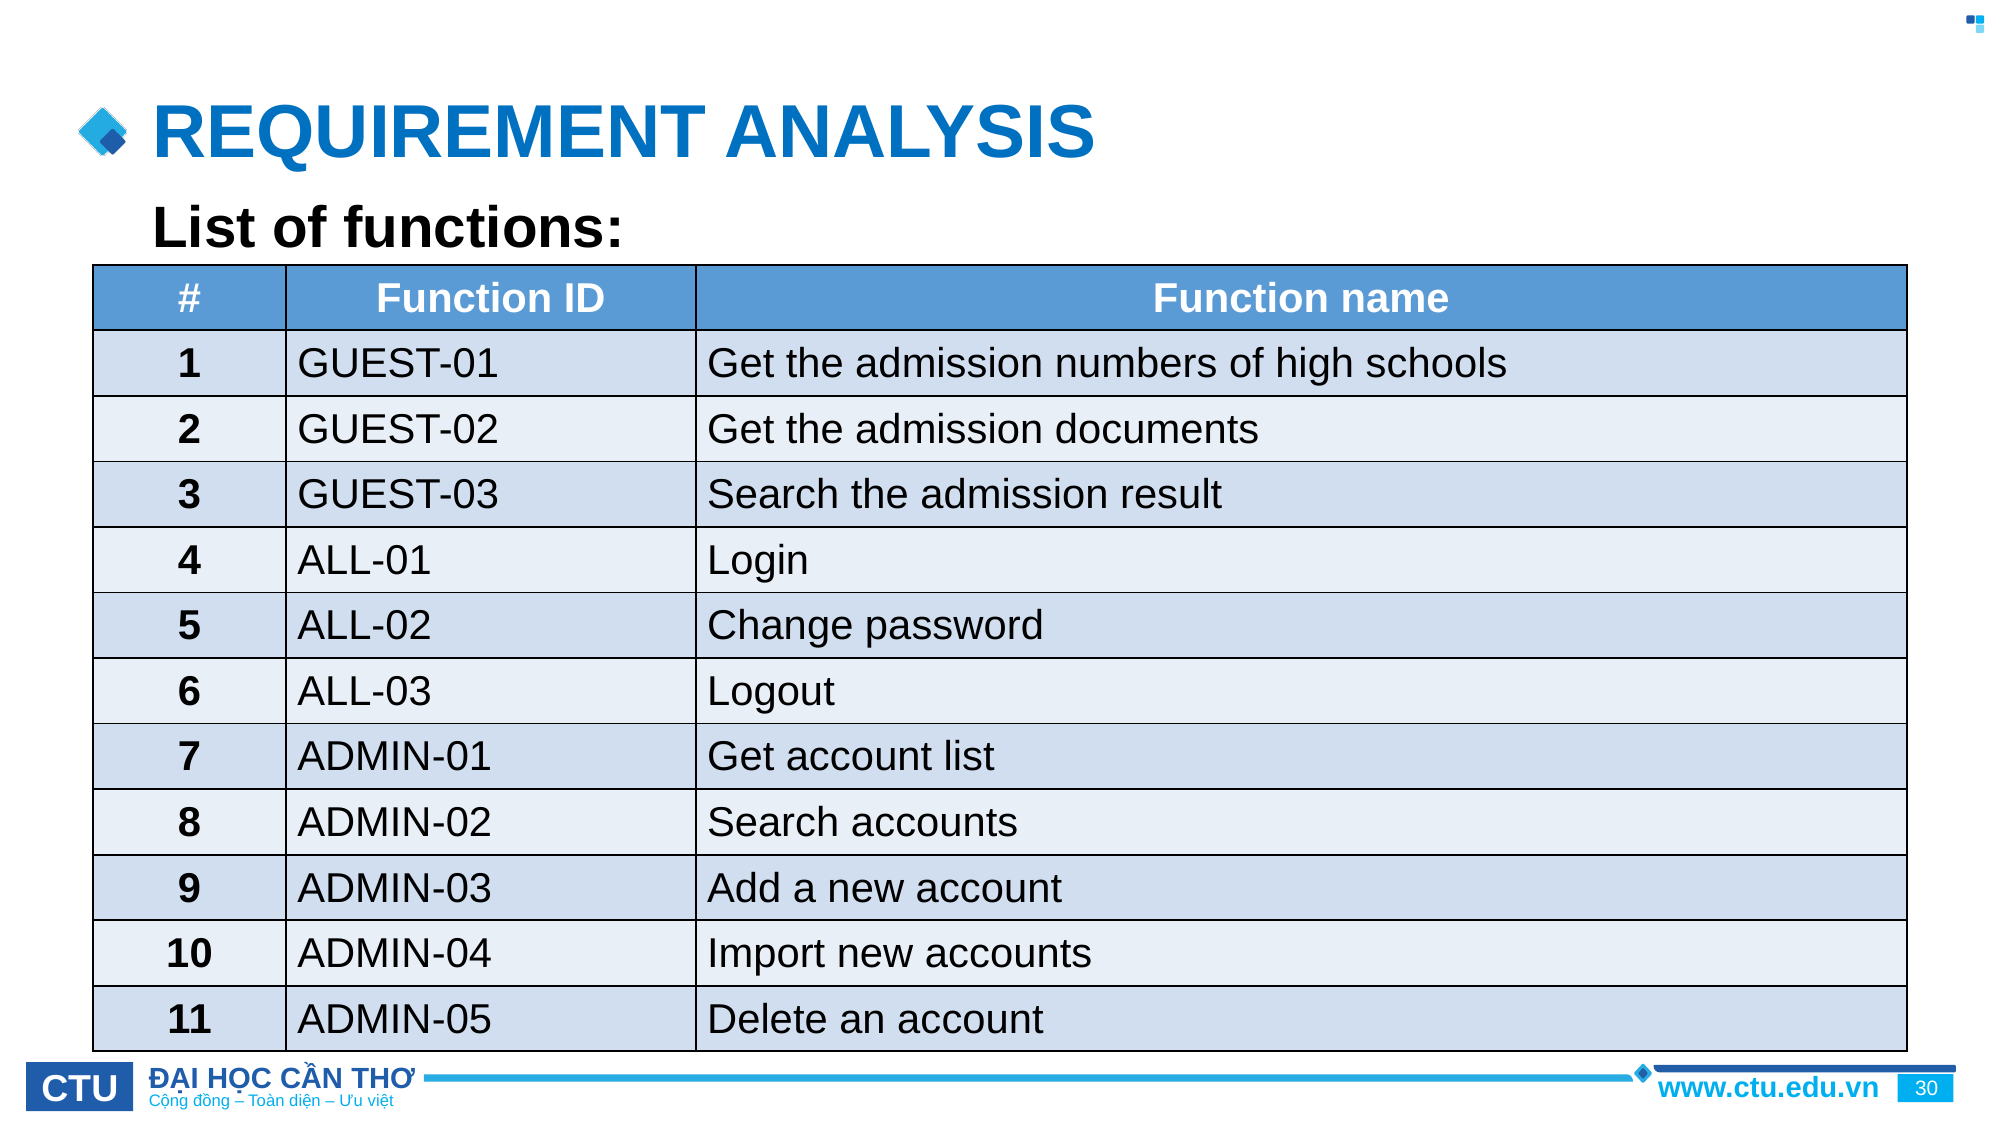

# REQUIREMENT ANALYSIS
List of functions:
| # | Function ID | Function name |
| --- | --- | --- |
| 1 | GUEST-01 | Get the admission numbers of high schools |
| 2 | GUEST-02 | Get the admission documents |
| 3 | GUEST-03 | Search the admission result |
| 4 | ALL-01 | Login |
| 5 | ALL-02 | Change password |
| 6 | ALL-03 | Logout |
| 7 | ADMIN-01 | Get account list |
| 8 | ADMIN-02 | Search accounts |
| 9 | ADMIN-03 | Add a new account |
| 10 | ADMIN-04 | Import new accounts |
| 11 | ADMIN-05 | Delete an account |